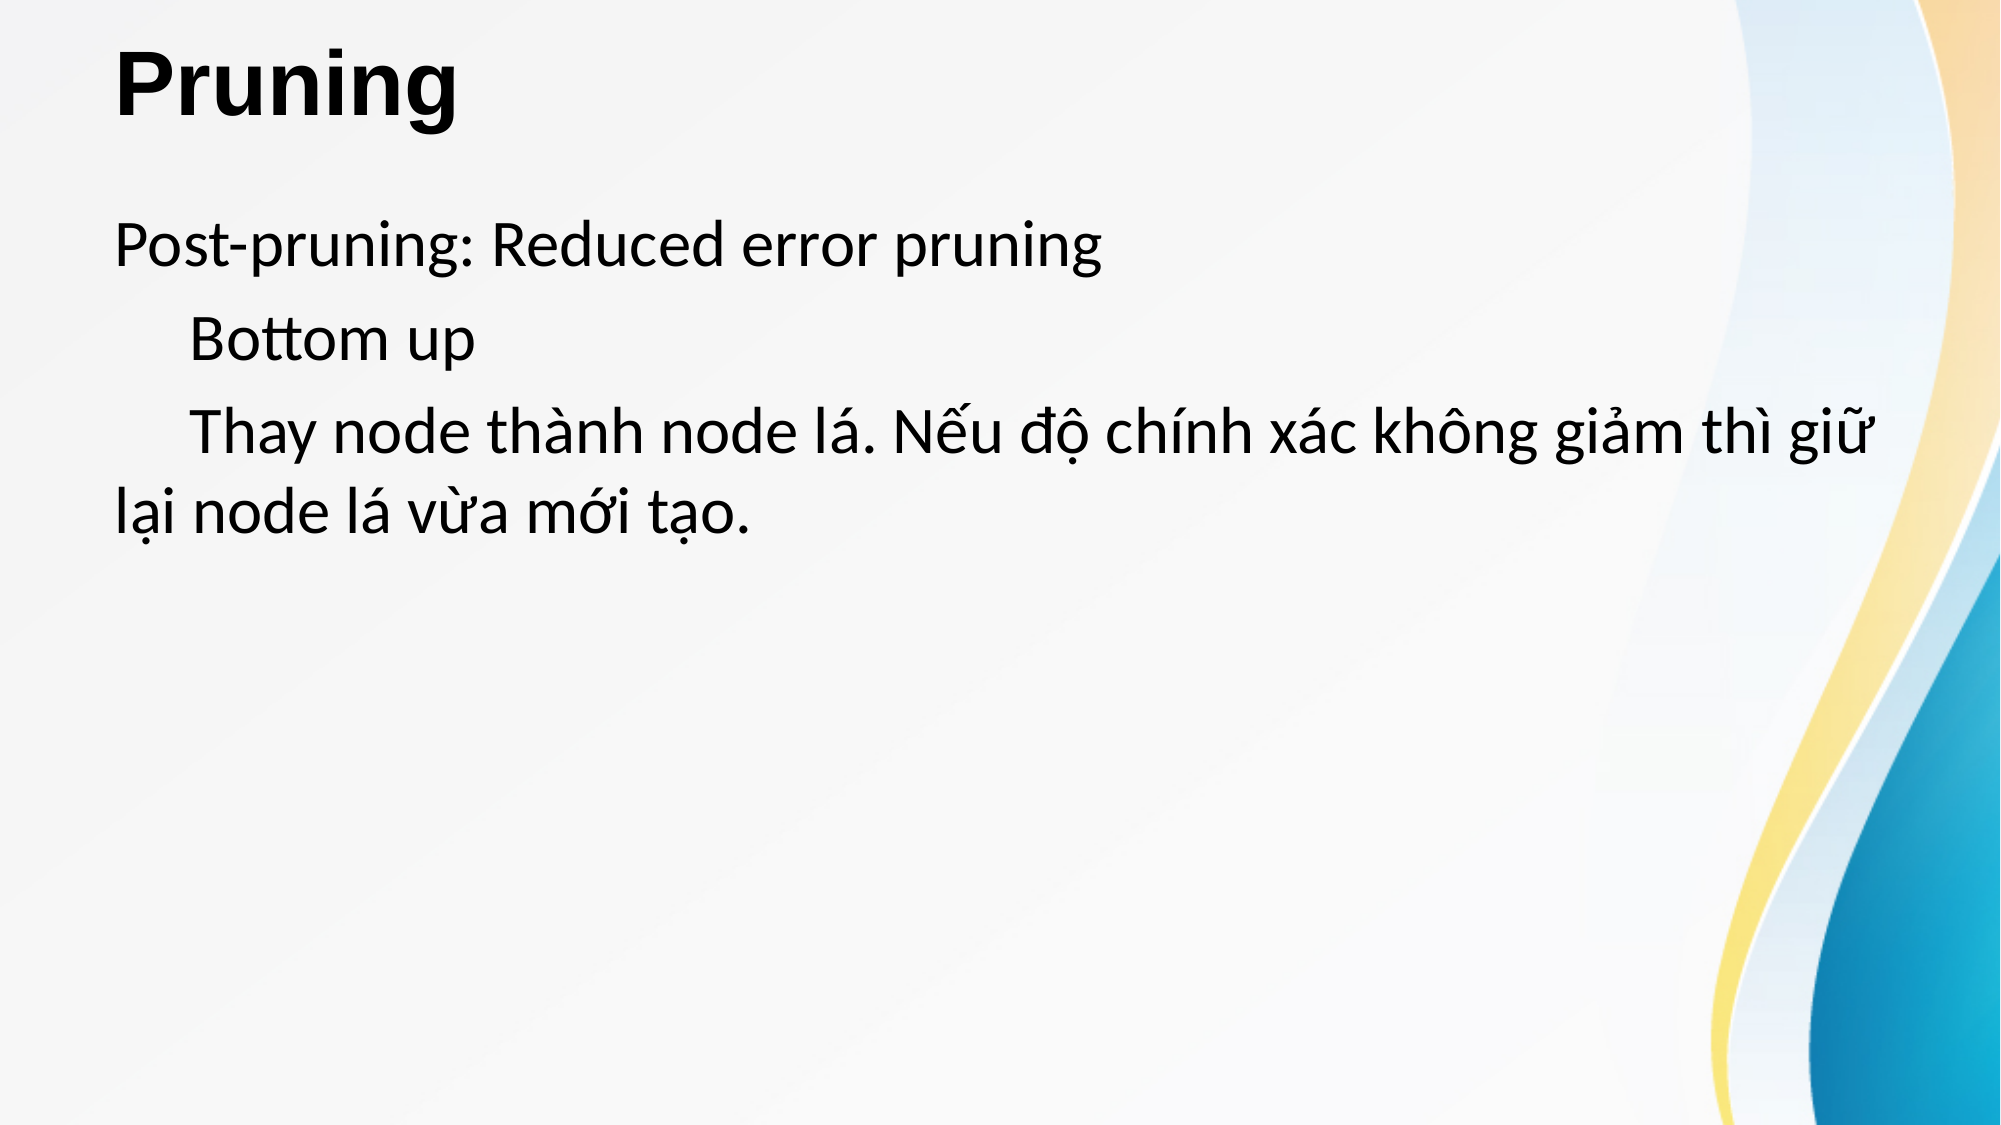

# Pruning
Post-pruning: Reduced error pruning
Bottom up
Thay node thành node lá. Nếu độ chính xác không giảm thì giữ lại node lá vừa mới tạo.